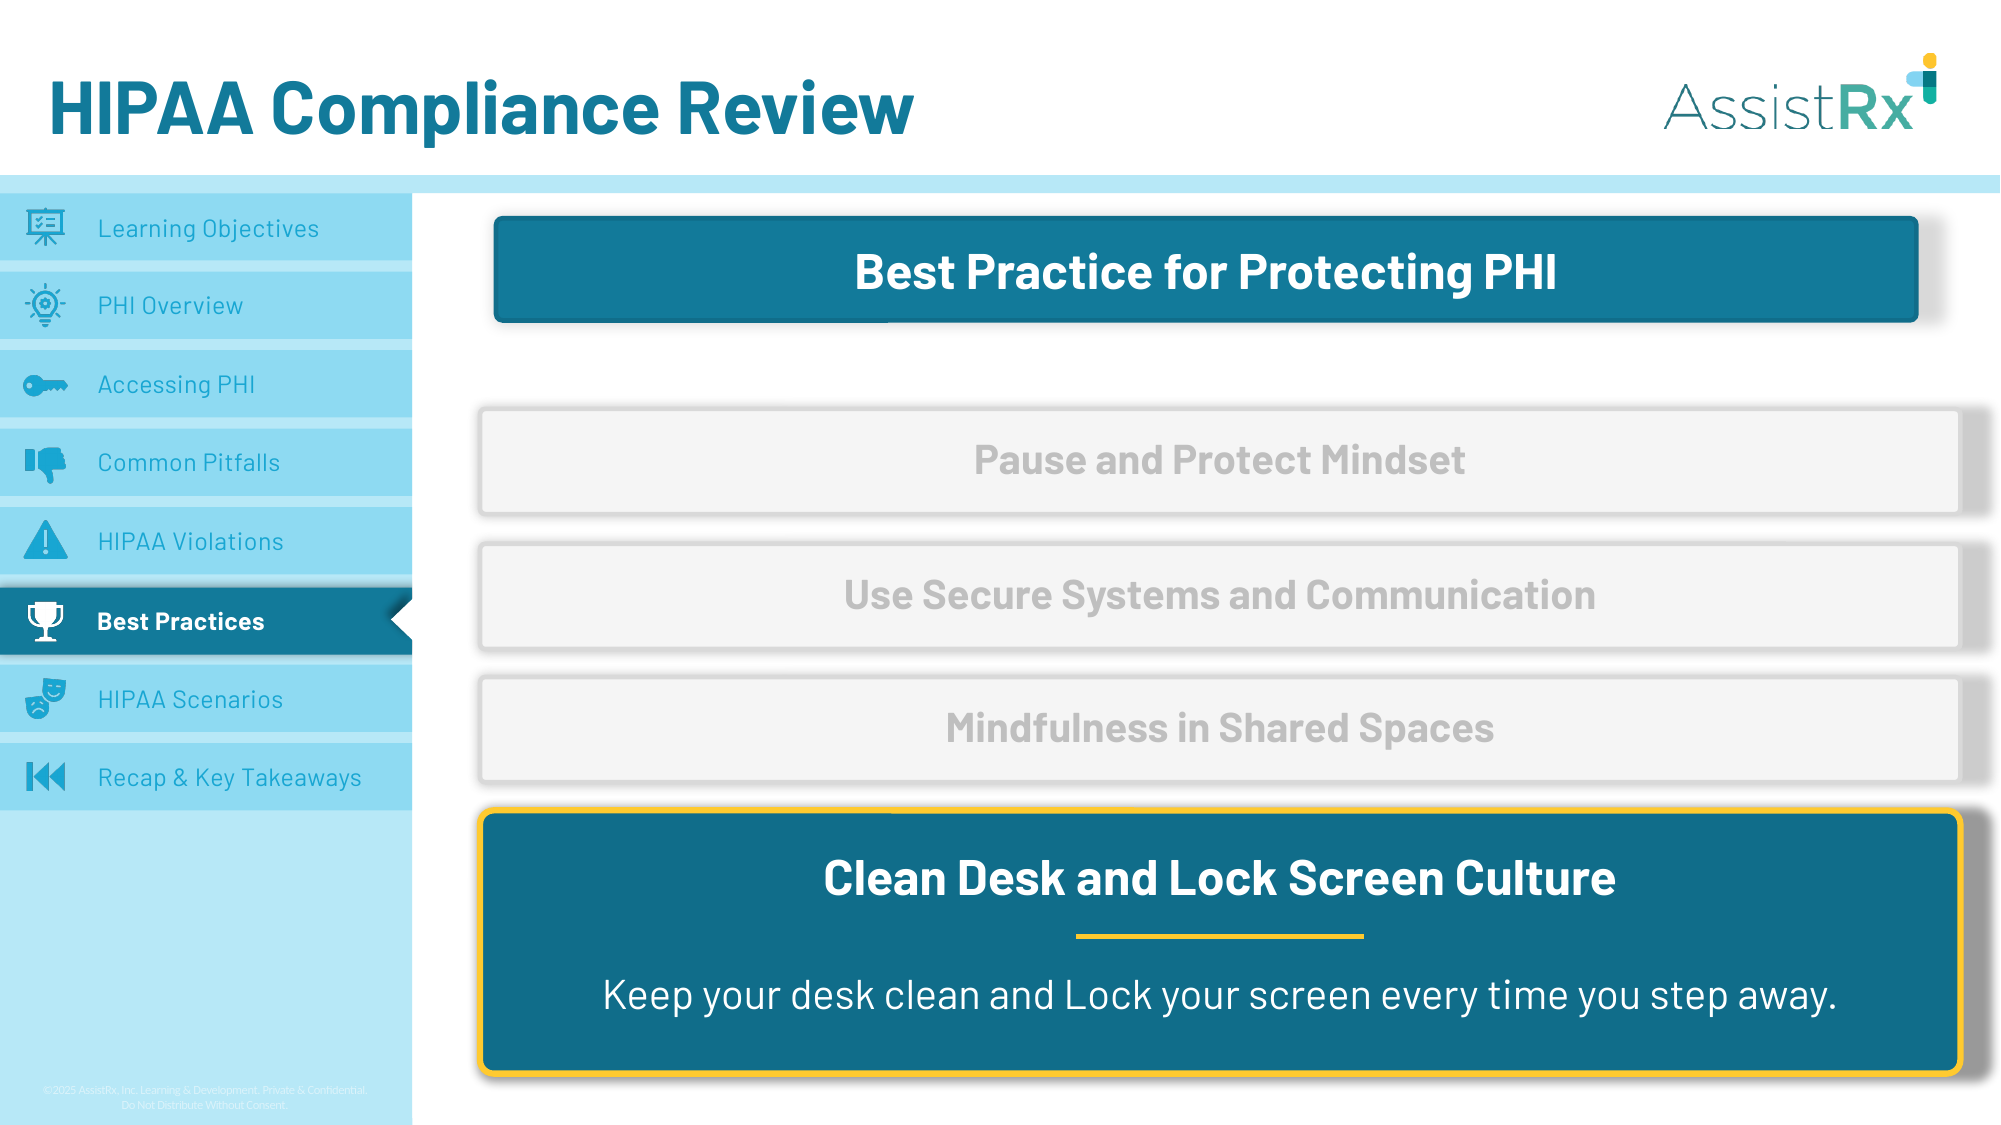

HIPAA Compliance Review

Best Practice for Protecting PHI

Pause and Protect Mindset

Use Secure Systems and Communication

Mindfulness in Shared Spaces

Clean Desk and Lock Screen Culture

Keep your desk clean and Lock your screen every time you step away.